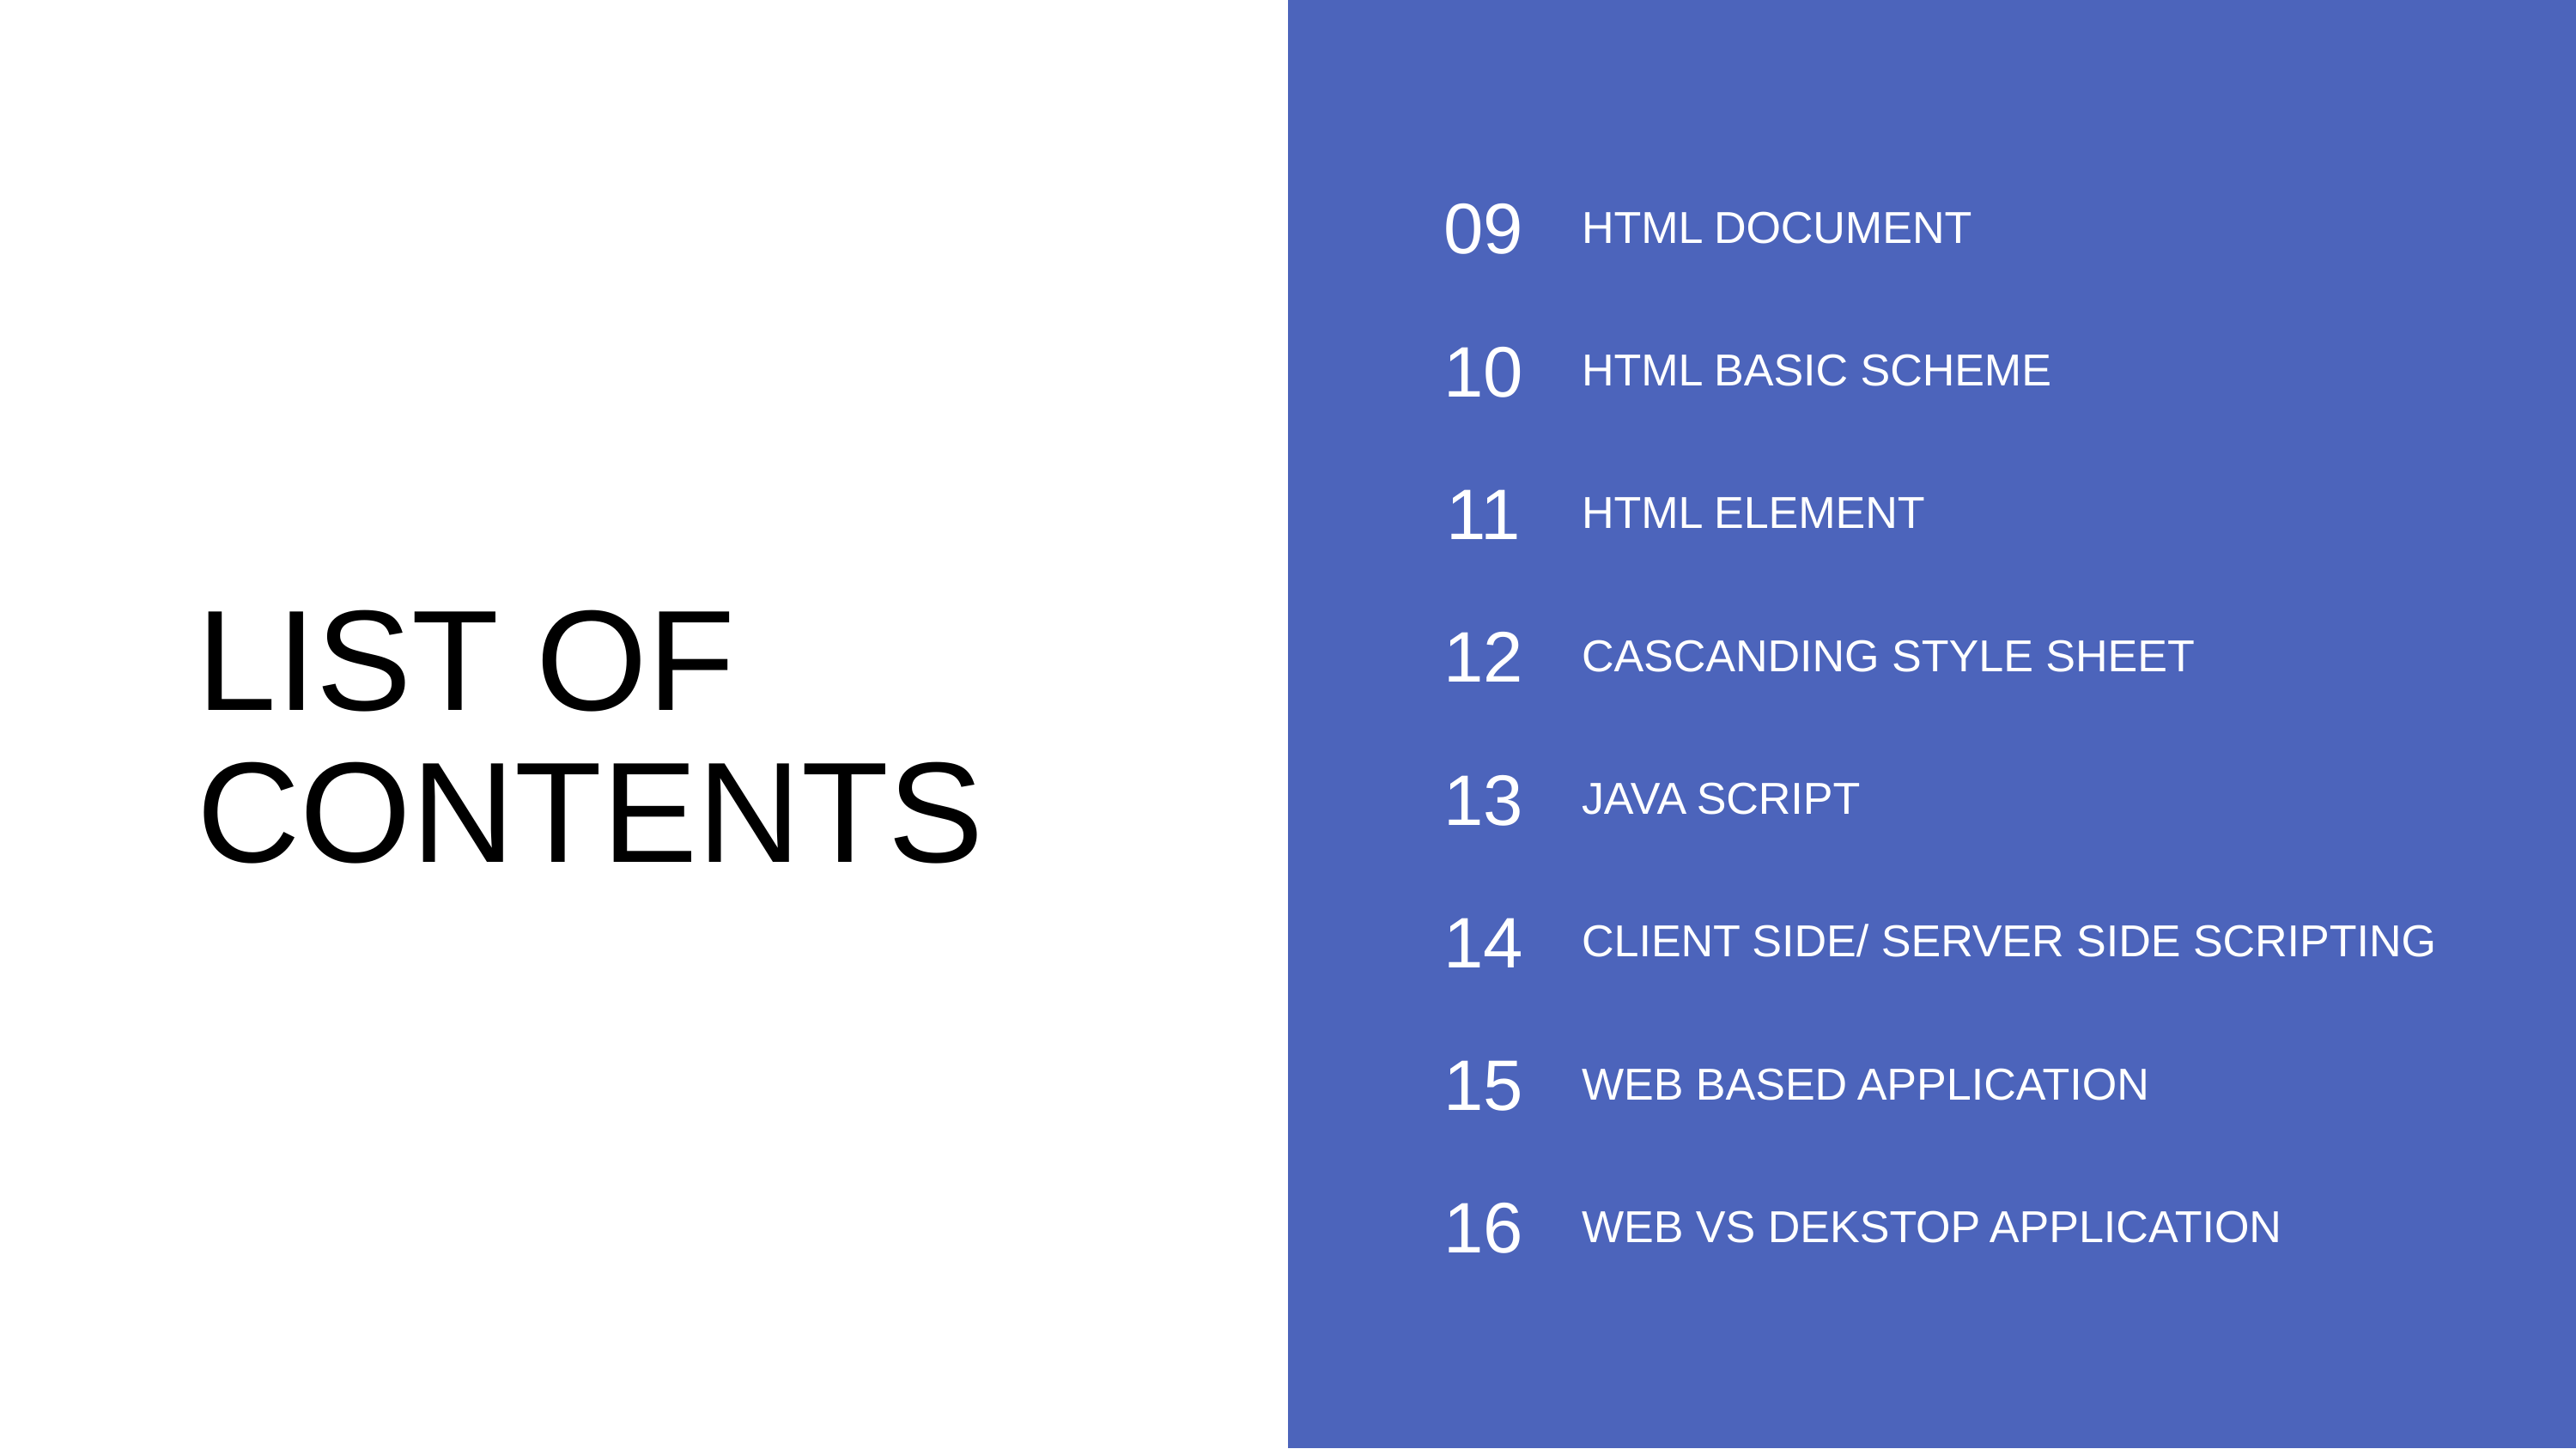

09
HTML DOCUMENT
10
HTML BASIC SCHEME
11
HTML ELEMENT
LIST OF CONTENTS
12
CASCANDING STYLE SHEET
13
JAVA SCRIPT
14
CLIENT SIDE/ SERVER SIDE SCRIPTING
15
WEB BASED APPLICATION
16
WEB VS DEKSTOP APPLICATION